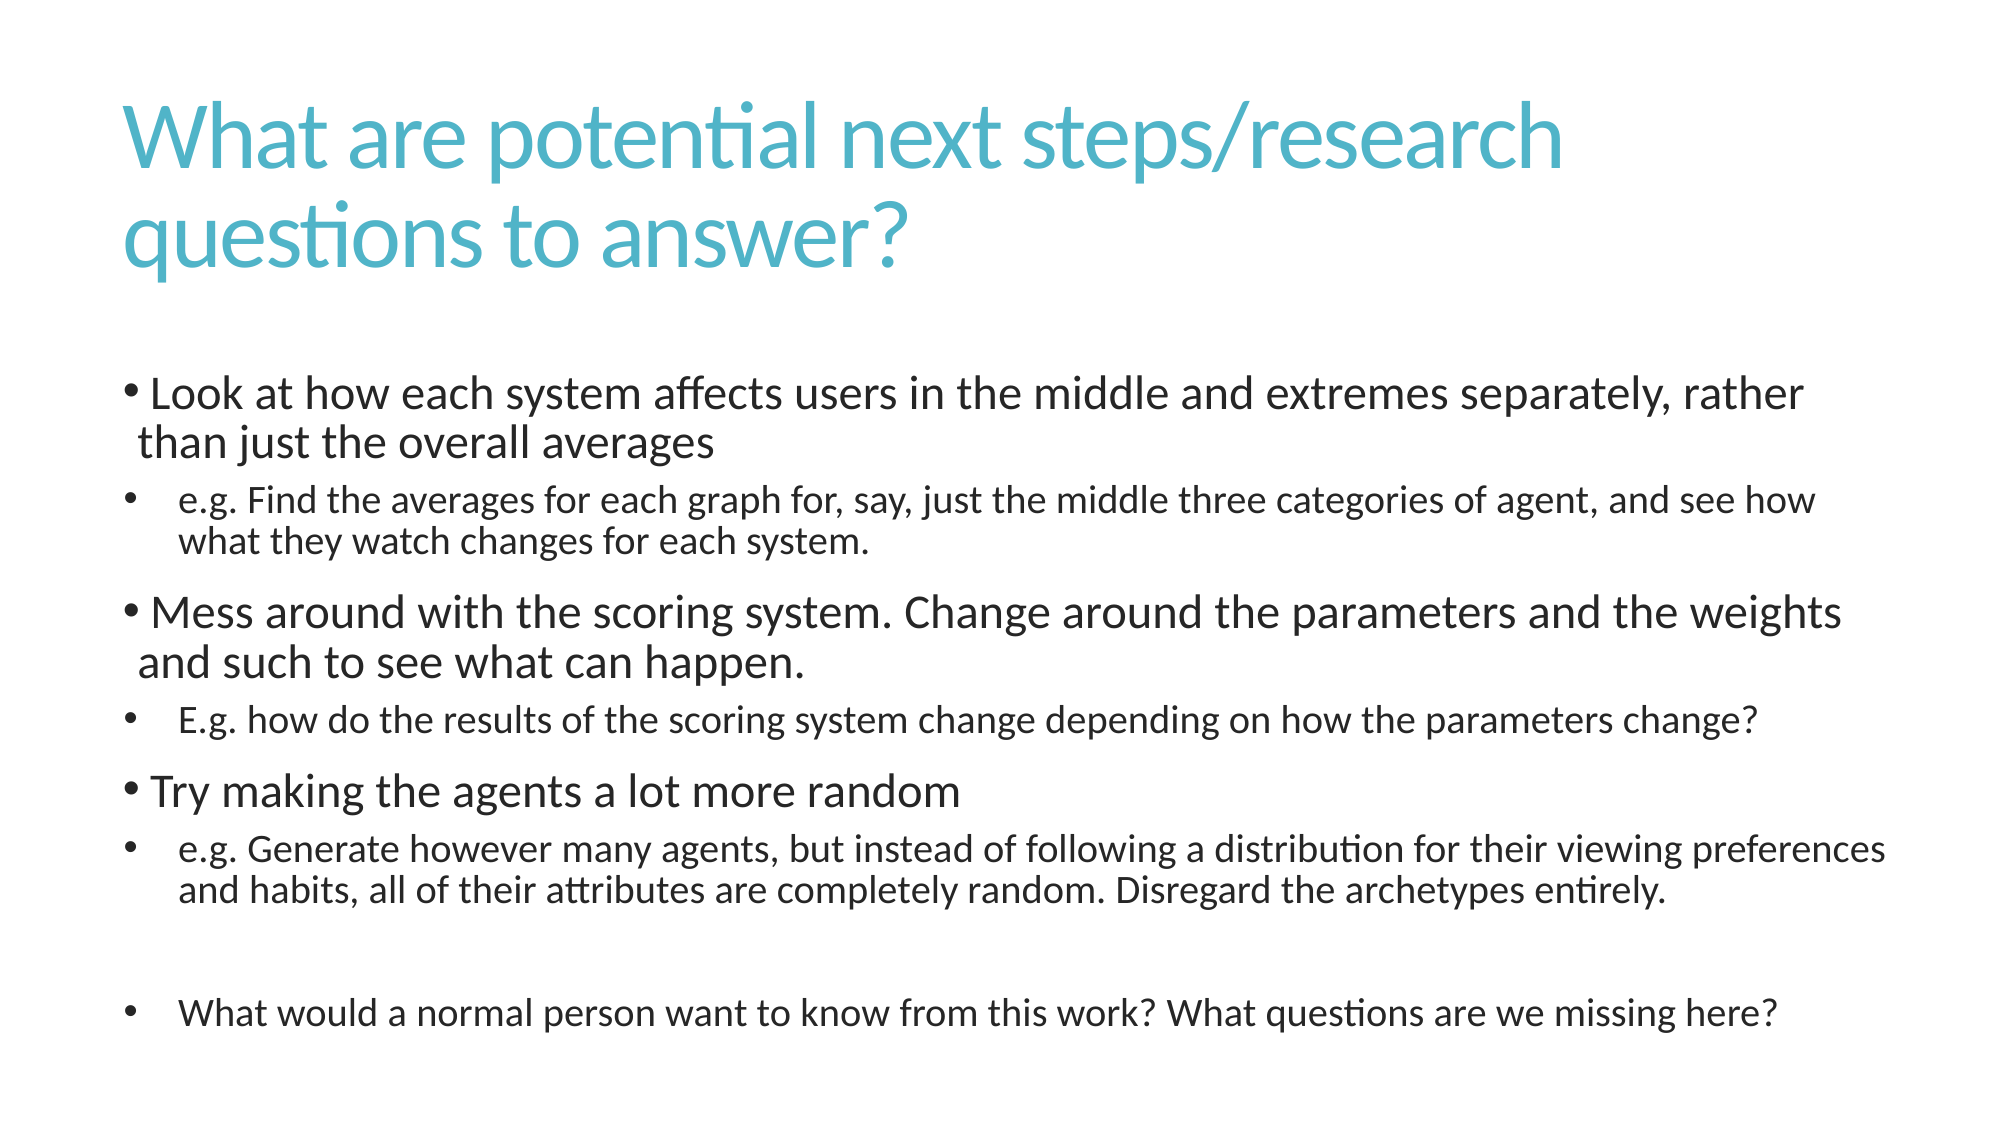

# What are potential next steps/research questions to answer?
 Look at how each system affects users in the middle and extremes separately, rather than just the overall averages
e.g. Find the averages for each graph for, say, just the middle three categories of agent, and see how what they watch changes for each system.
 Mess around with the scoring system. Change around the parameters and the weights and such to see what can happen.
E.g. how do the results of the scoring system change depending on how the parameters change?
 Try making the agents a lot more random
e.g. Generate however many agents, but instead of following a distribution for their viewing preferences and habits, all of their attributes are completely random. Disregard the archetypes entirely.

What would a normal person want to know from this work? What questions are we missing here?